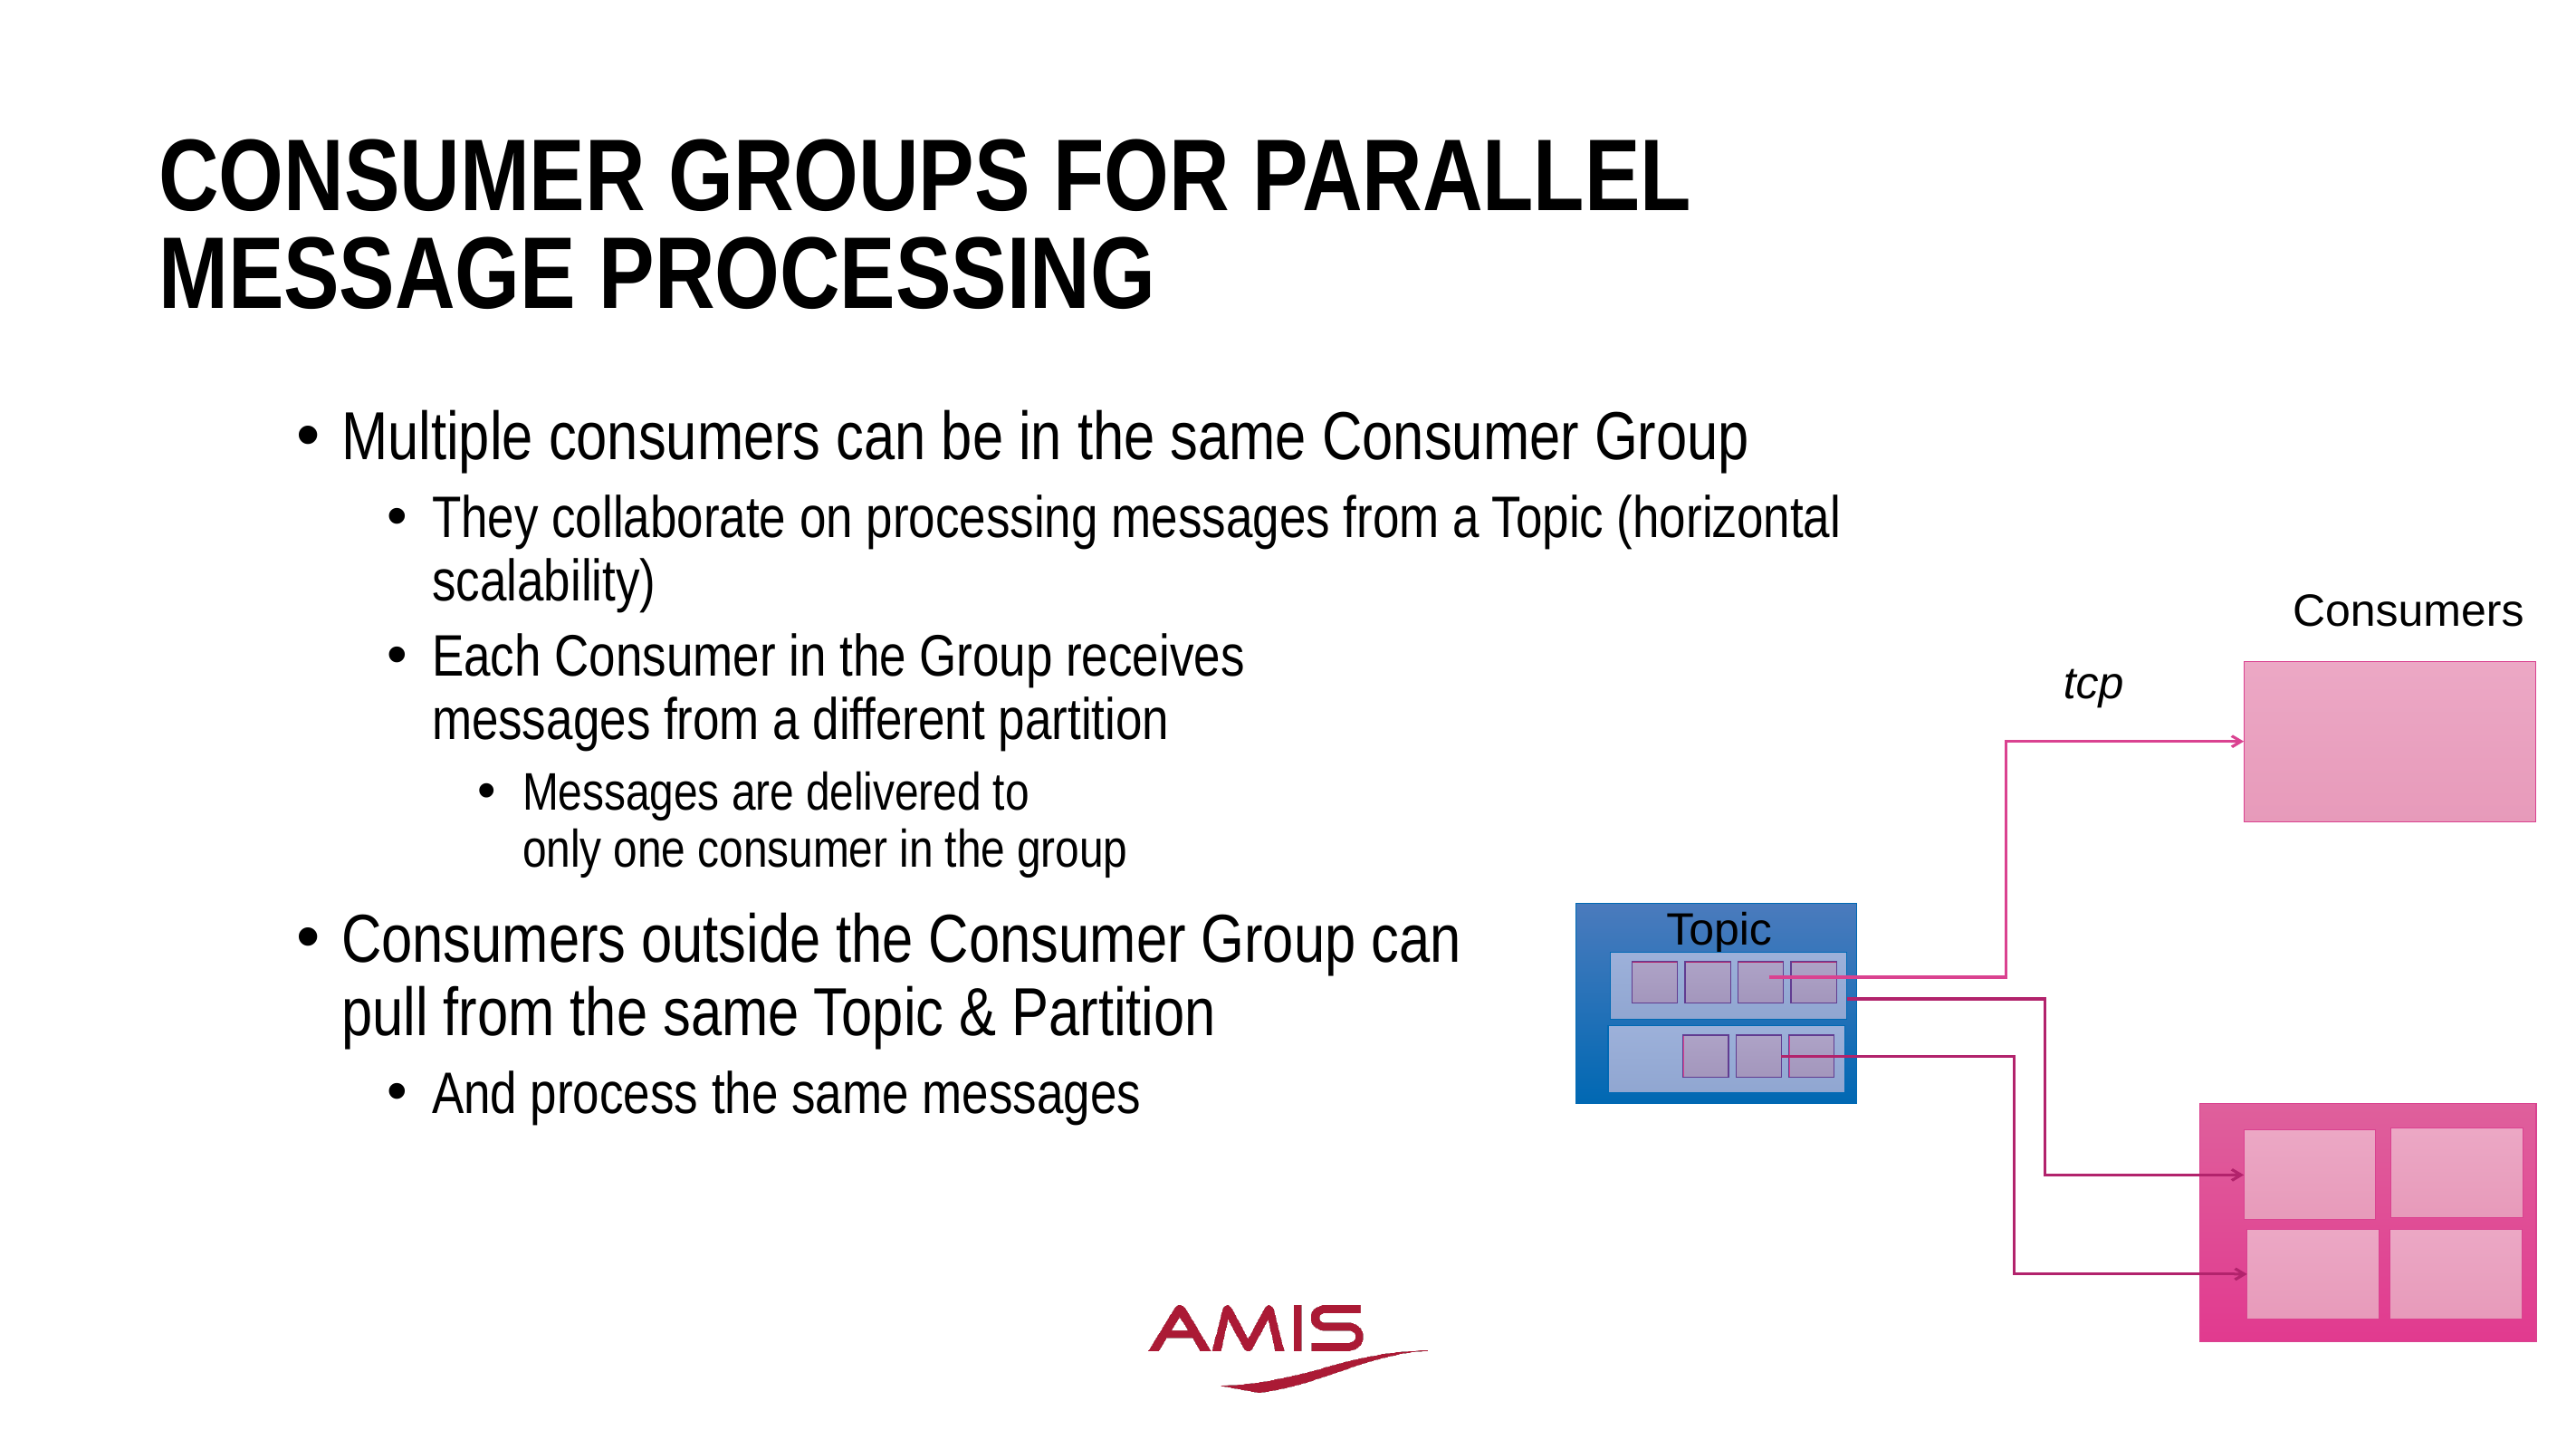

# Consumer groups for parallel message processing
Multiple consumers can be in the same Consumer Group
They collaborate on processing messages from a Topic (horizontal scalability)
Each Consumer in the Group receives
messages from a different partition
Messages are delivered to
only one consumer in the group
Consumers outside the Consumer Group can
pull from the same Topic & Partition
And process the same messages

Consumers
tcp

Topic